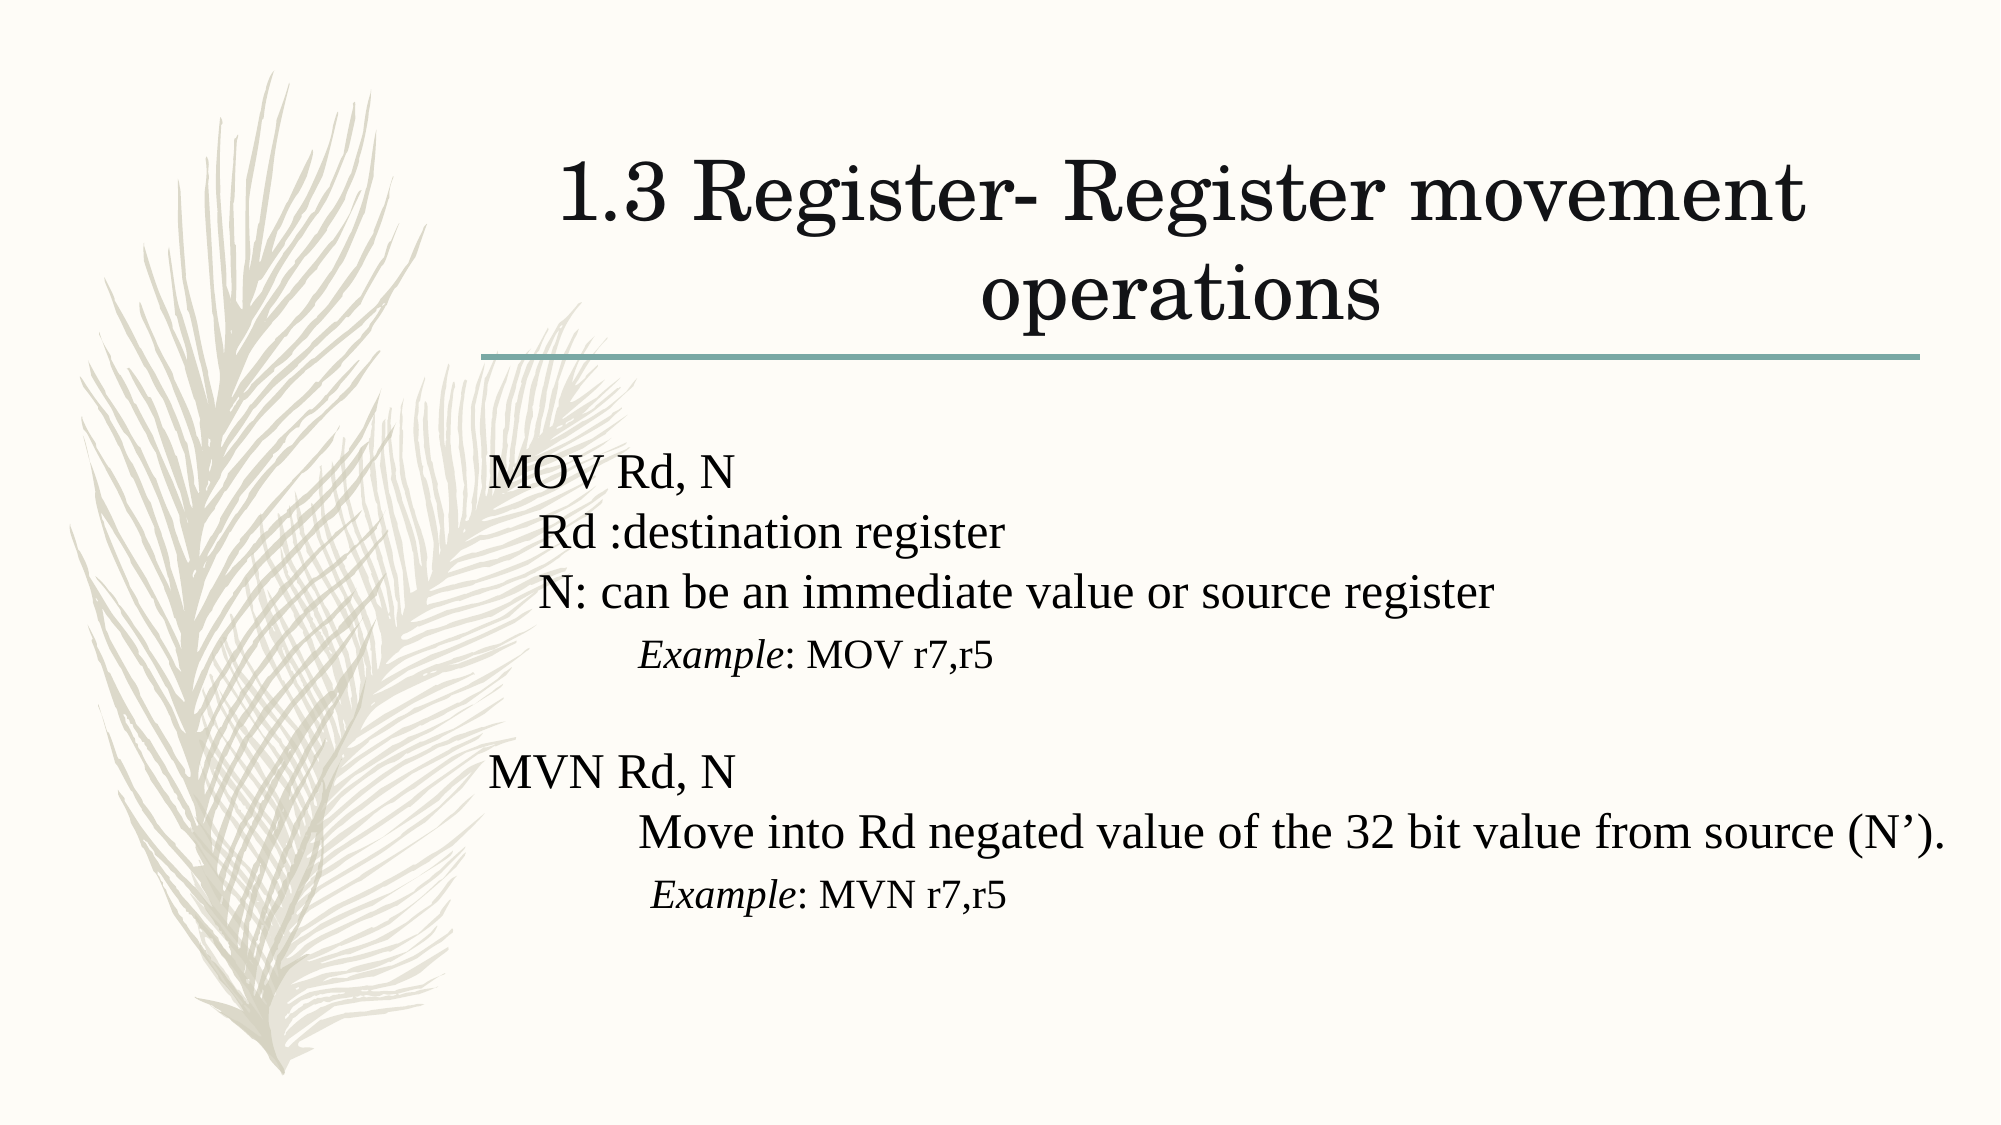

# 1.3 Register- Register movement operations
MOV Rd, N
    Rd :destination register
    N: can be an immediate value or source register
	Example: MOV r7,r5

MVN Rd, N
	Move into Rd negated value of the 32 bit value from source (N’).
	 Example: MVN r7,r5